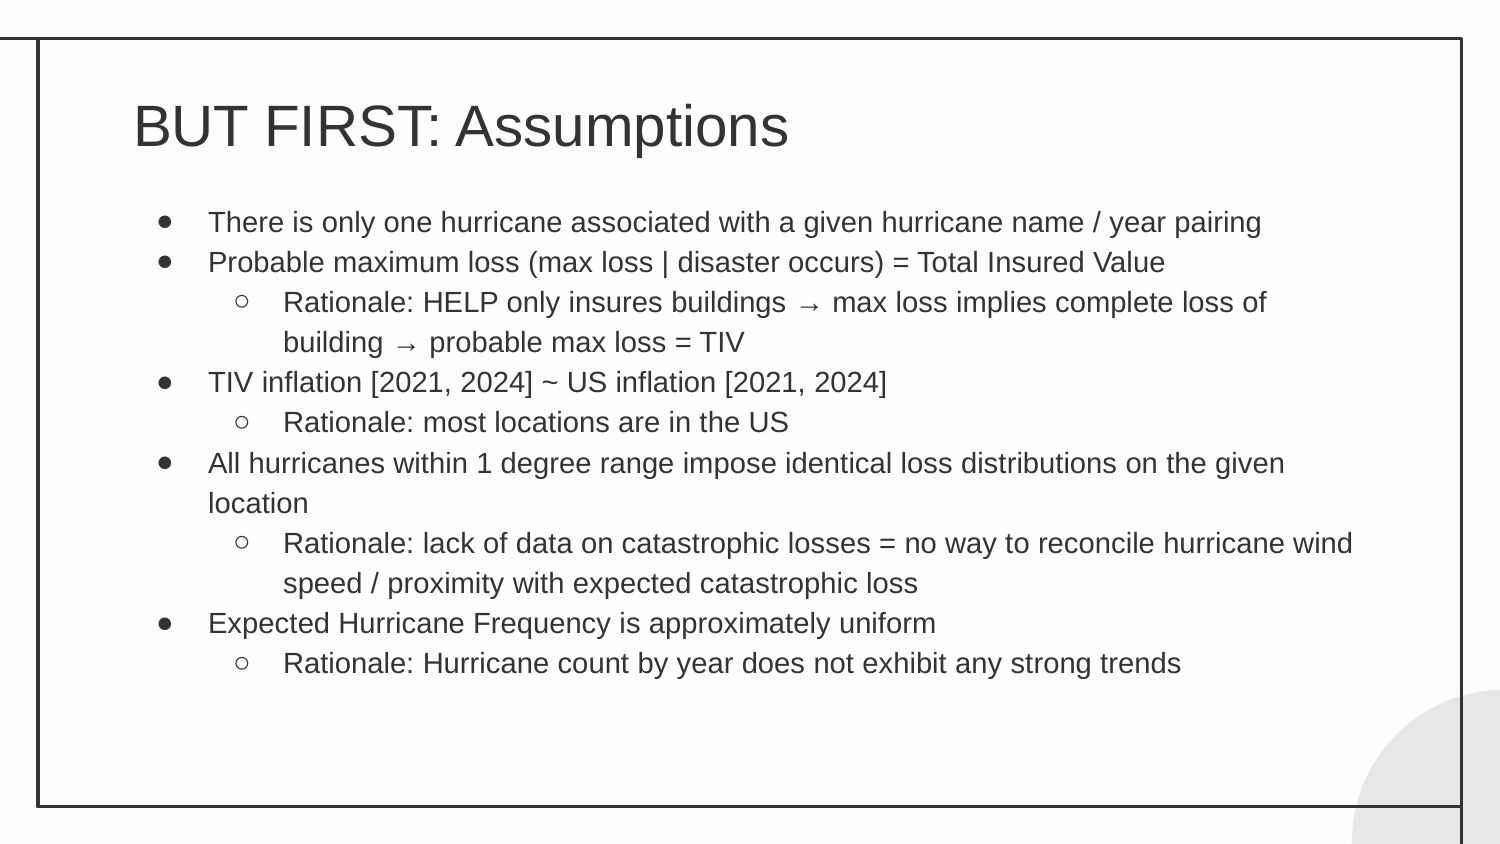

# BUT FIRST: Assumptions
There is only one hurricane associated with a given hurricane name / year pairing
Probable maximum loss (max loss | disaster occurs) = Total Insured Value
Rationale: HELP only insures buildings → max loss implies complete loss of building → probable max loss = TIV
TIV inflation [2021, 2024] ~ US inflation [2021, 2024]
Rationale: most locations are in the US
All hurricanes within 1 degree range impose identical loss distributions on the given location
Rationale: lack of data on catastrophic losses = no way to reconcile hurricane wind speed / proximity with expected catastrophic loss
Expected Hurricane Frequency is approximately uniform
Rationale: Hurricane count by year does not exhibit any strong trends